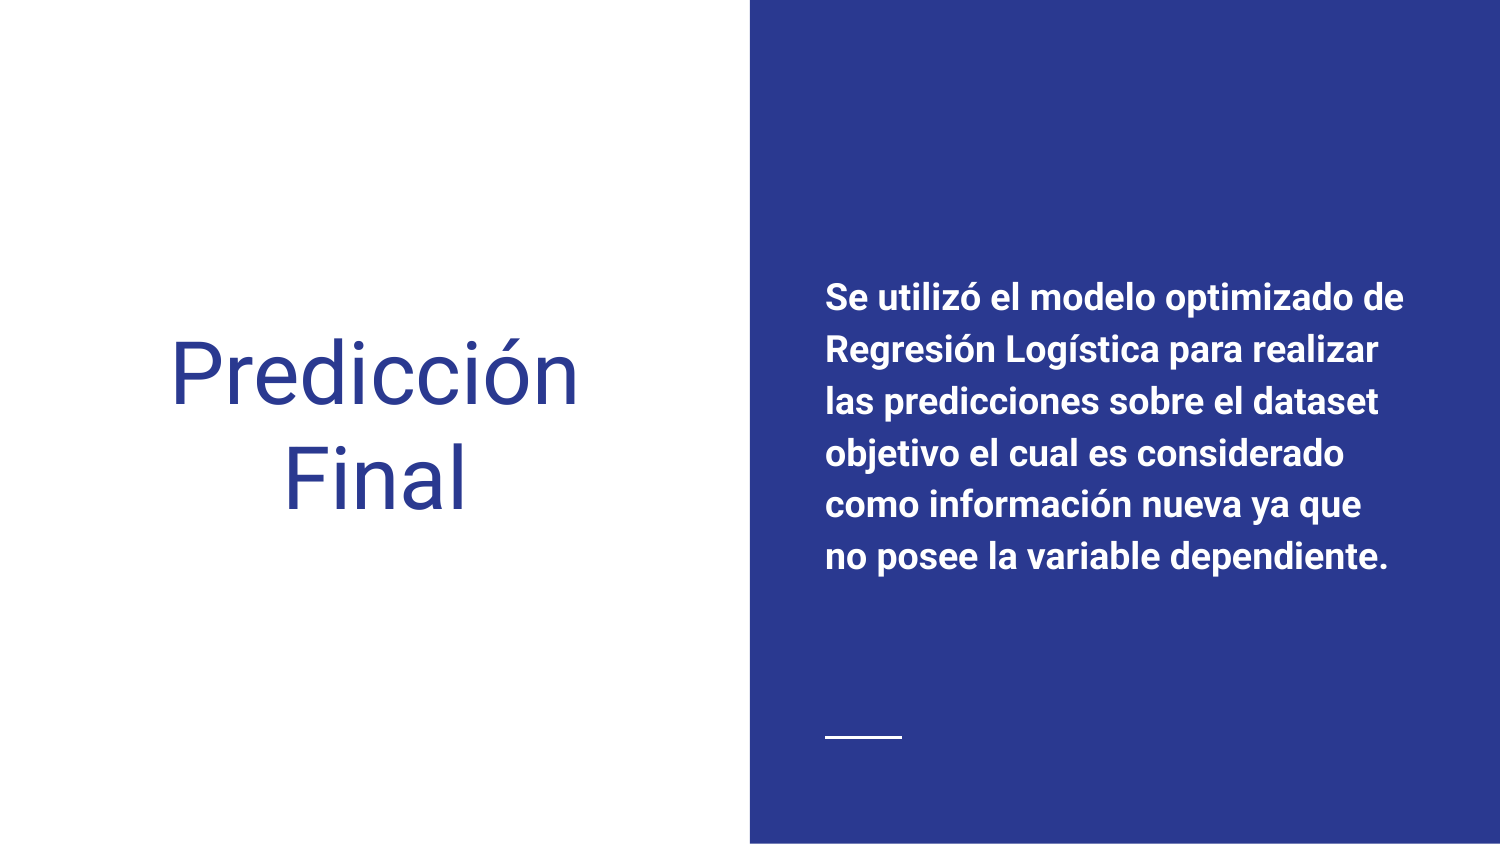

Se utilizó el modelo optimizado de Regresión Logística para realizar las predicciones sobre el dataset objetivo el cual es considerado como información nueva ya que no posee la variable dependiente.
# Predicción
Final